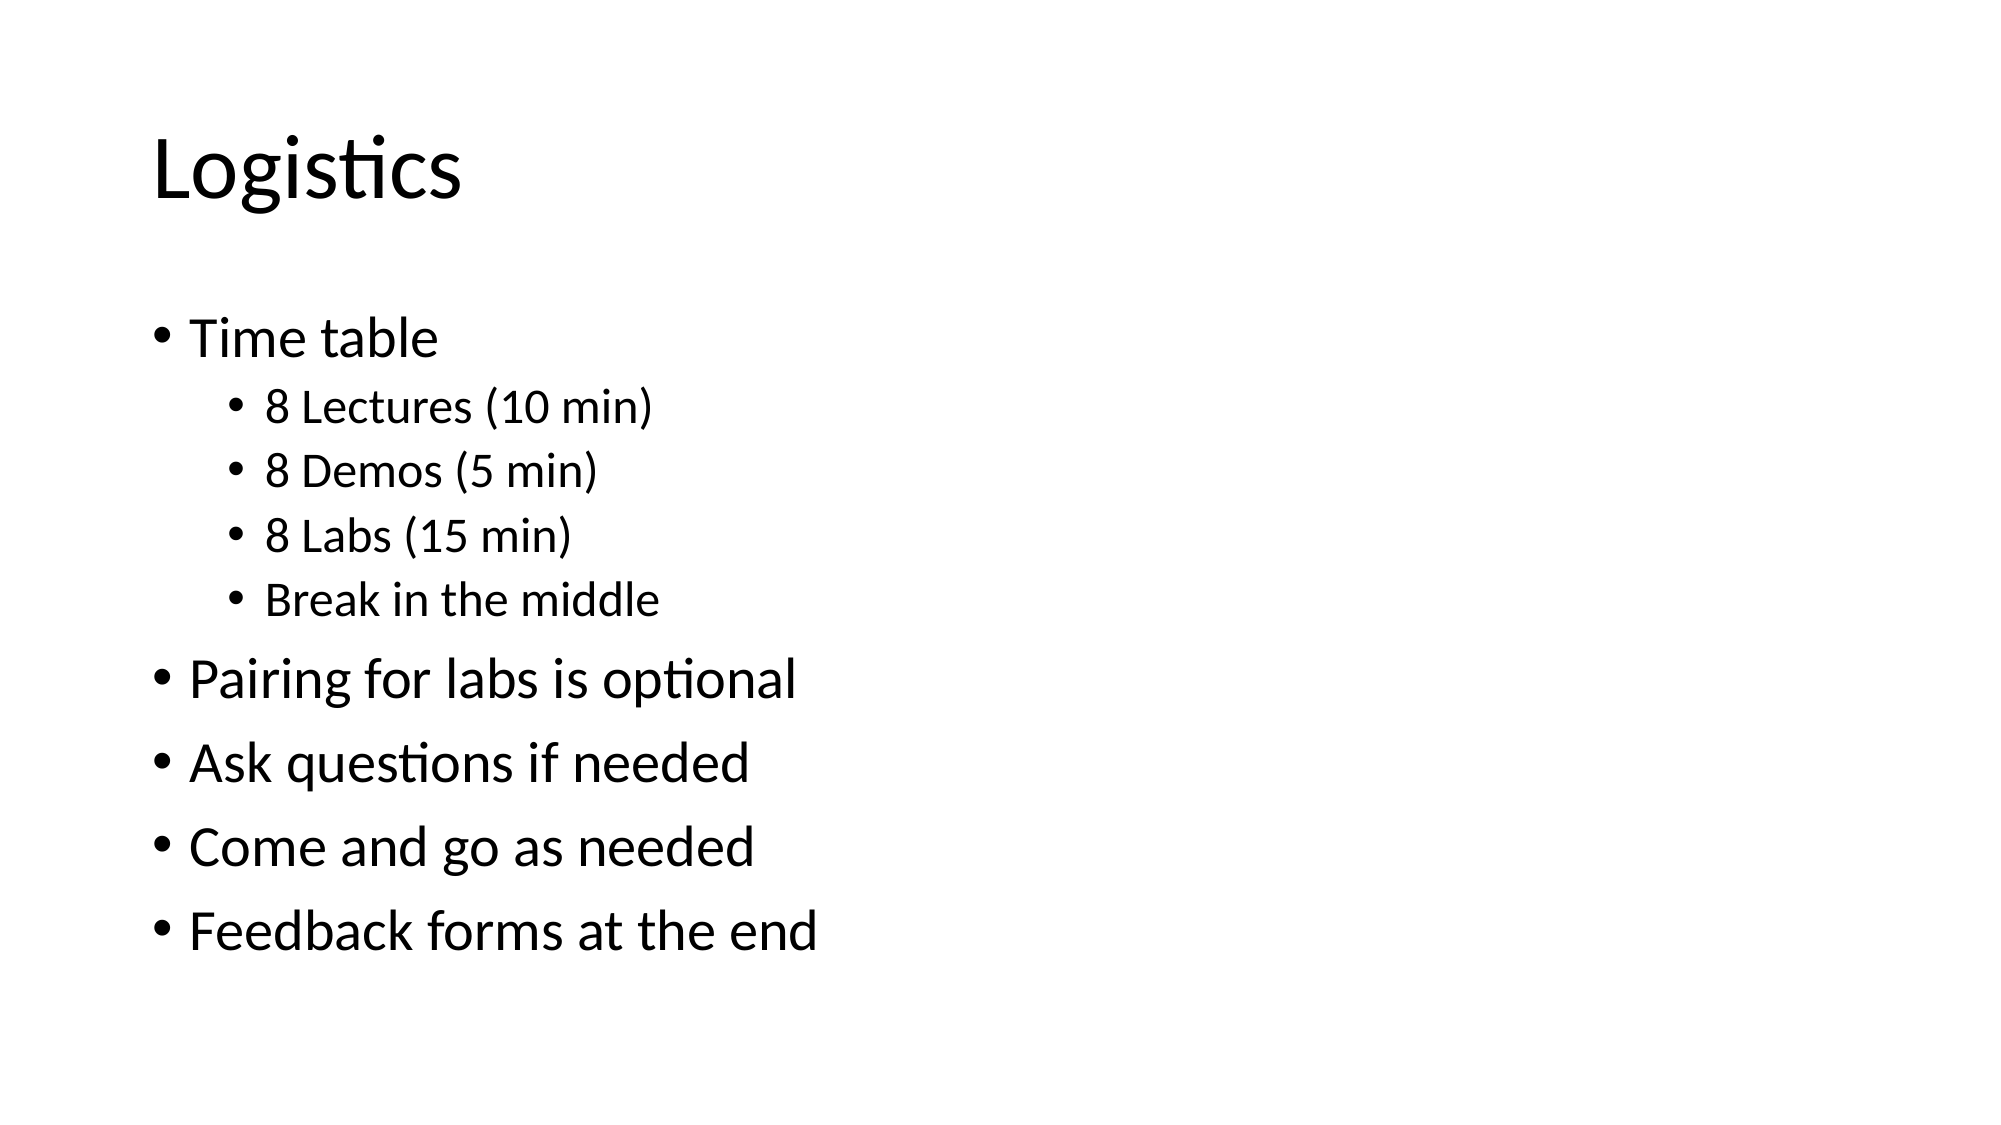

# Logistics
Time table
8 Lectures (10 min)
8 Demos (5 min)
8 Labs (15 min)
Break in the middle
Pairing for labs is optional
Ask questions if needed
Come and go as needed
Feedback forms at the end